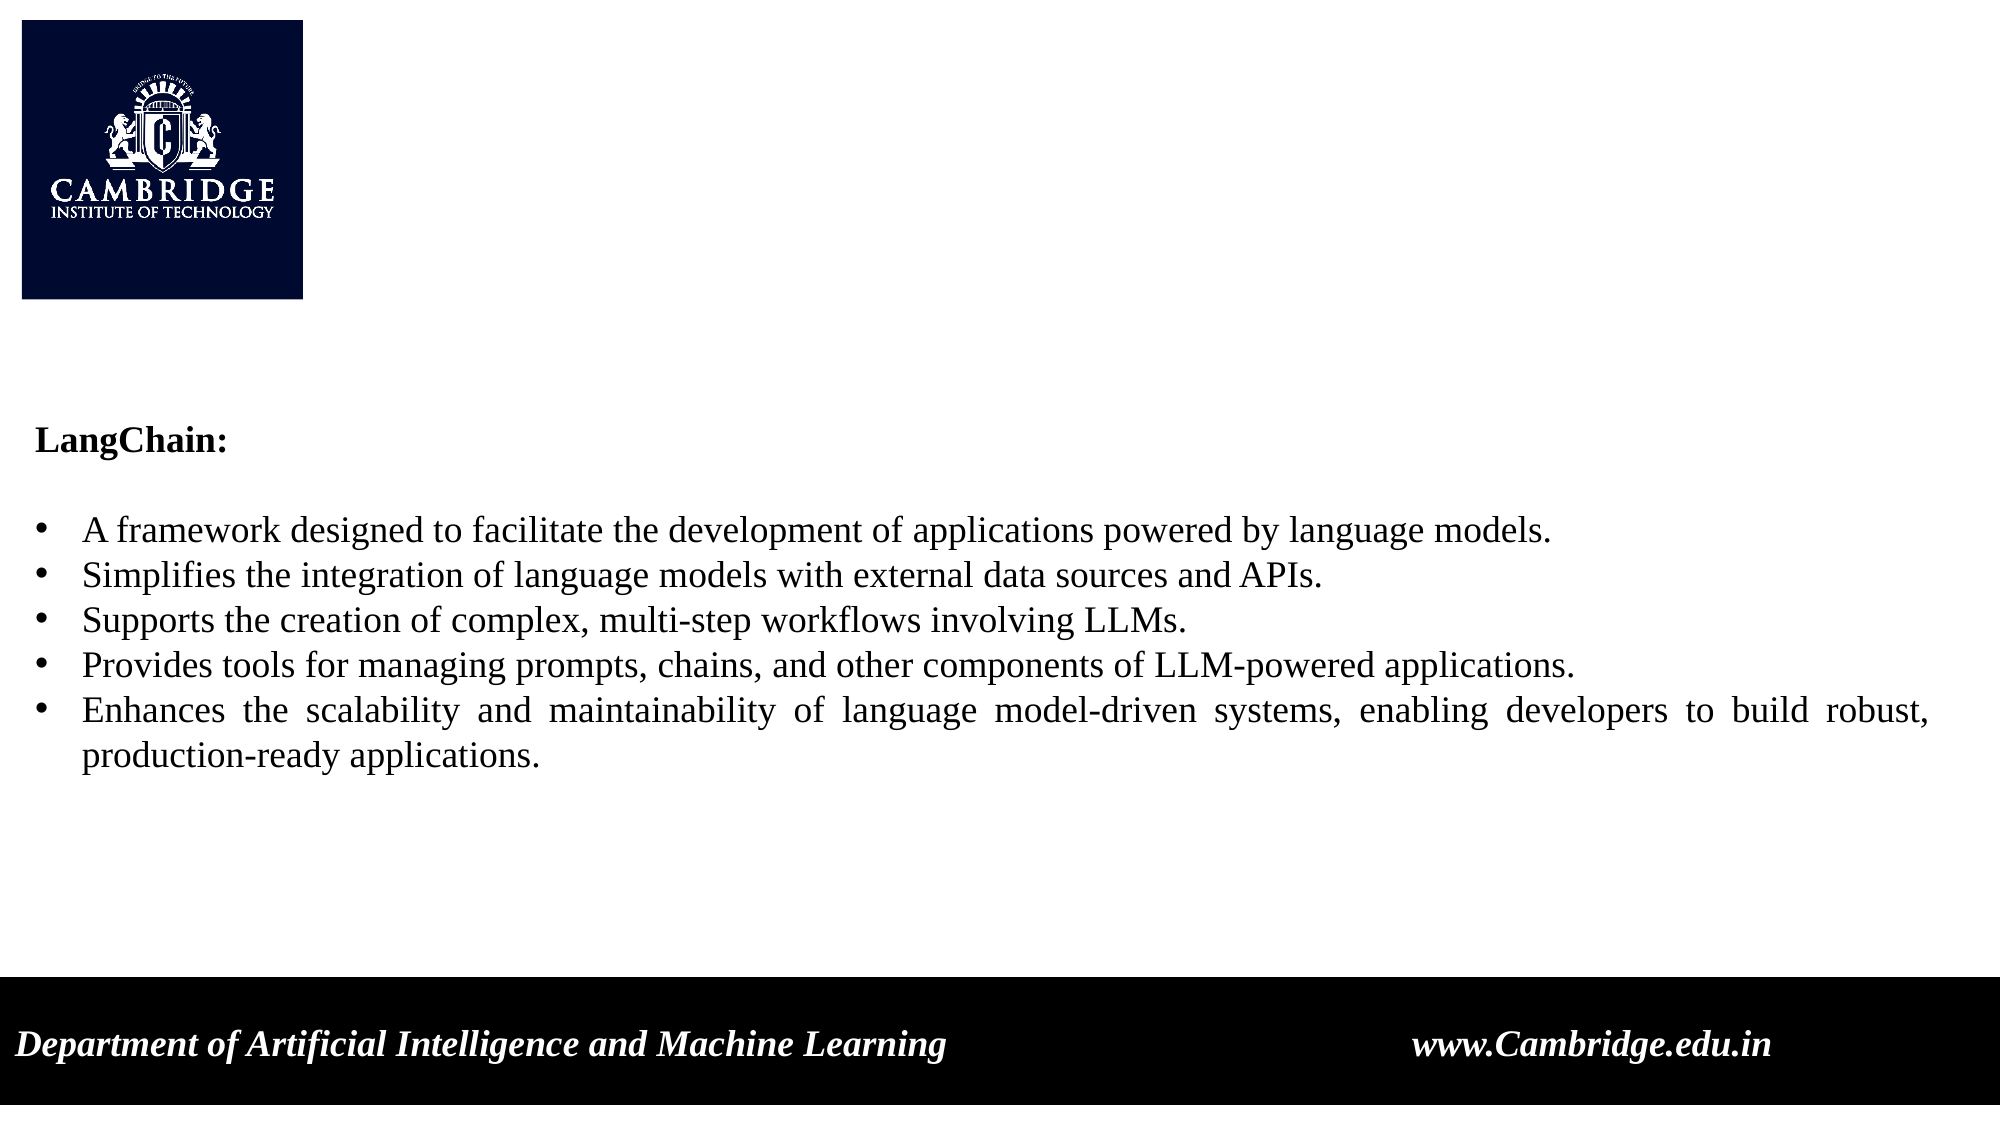

LangChain:

A framework designed to facilitate the development of applications powered by language models.
Simplifies the integration of language models with external data sources and APIs.
Supports the creation of complex, multi-step workflows involving LLMs.
Provides tools for managing prompts, chains, and other components of LLM-powered applications.
Enhances the scalability and maintainability of language model-driven systems, enabling developers to build robust, production-ready applications.
Department of Artificial Intelligence and Machine Learning                                                 www.Cambridge.edu.in